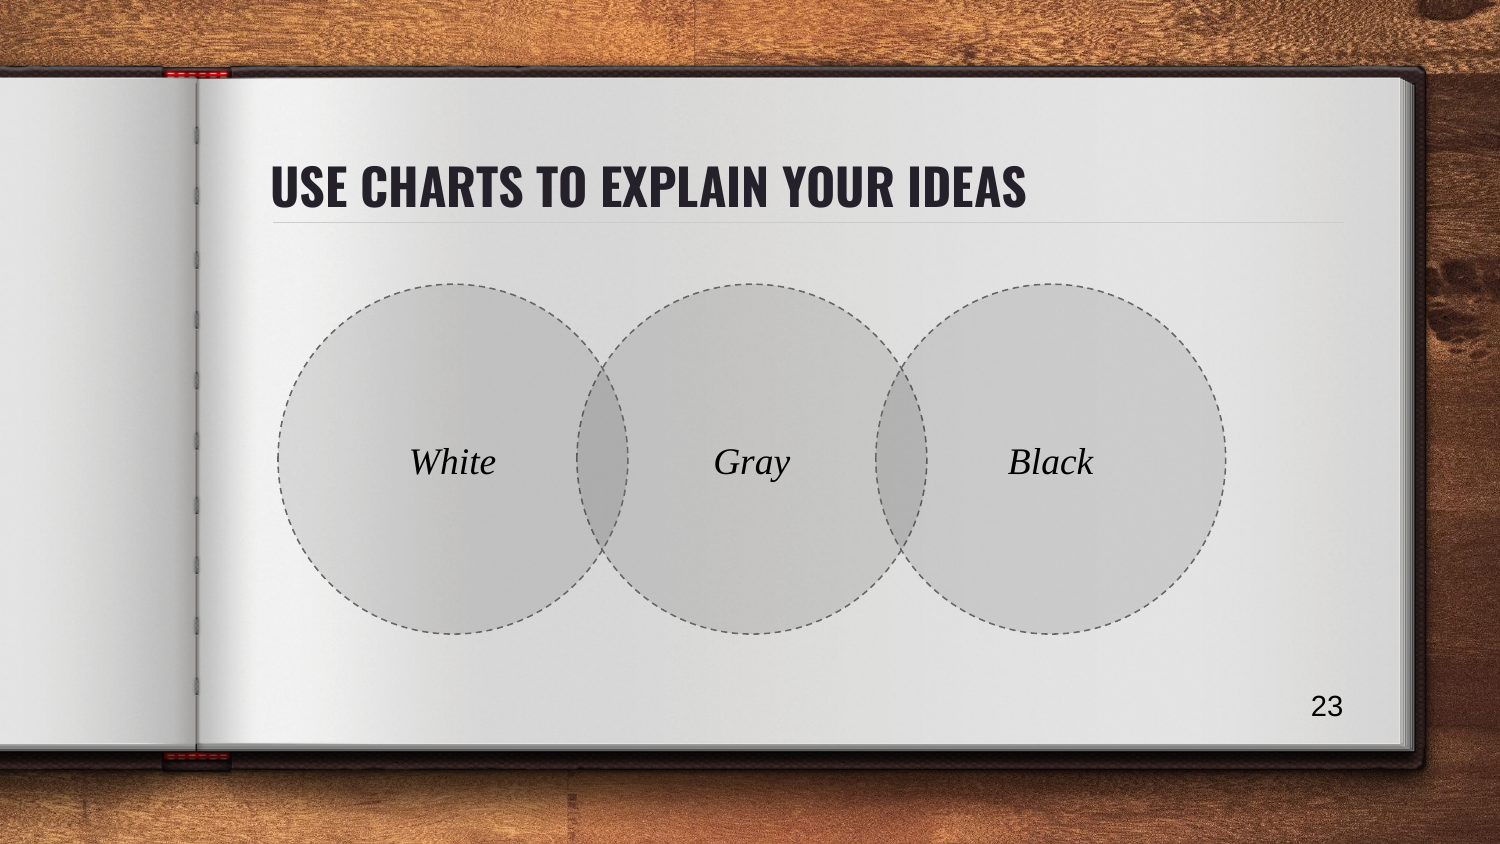

# USE CHARTS TO EXPLAIN YOUR IDEAS
White
Gray
Black
23